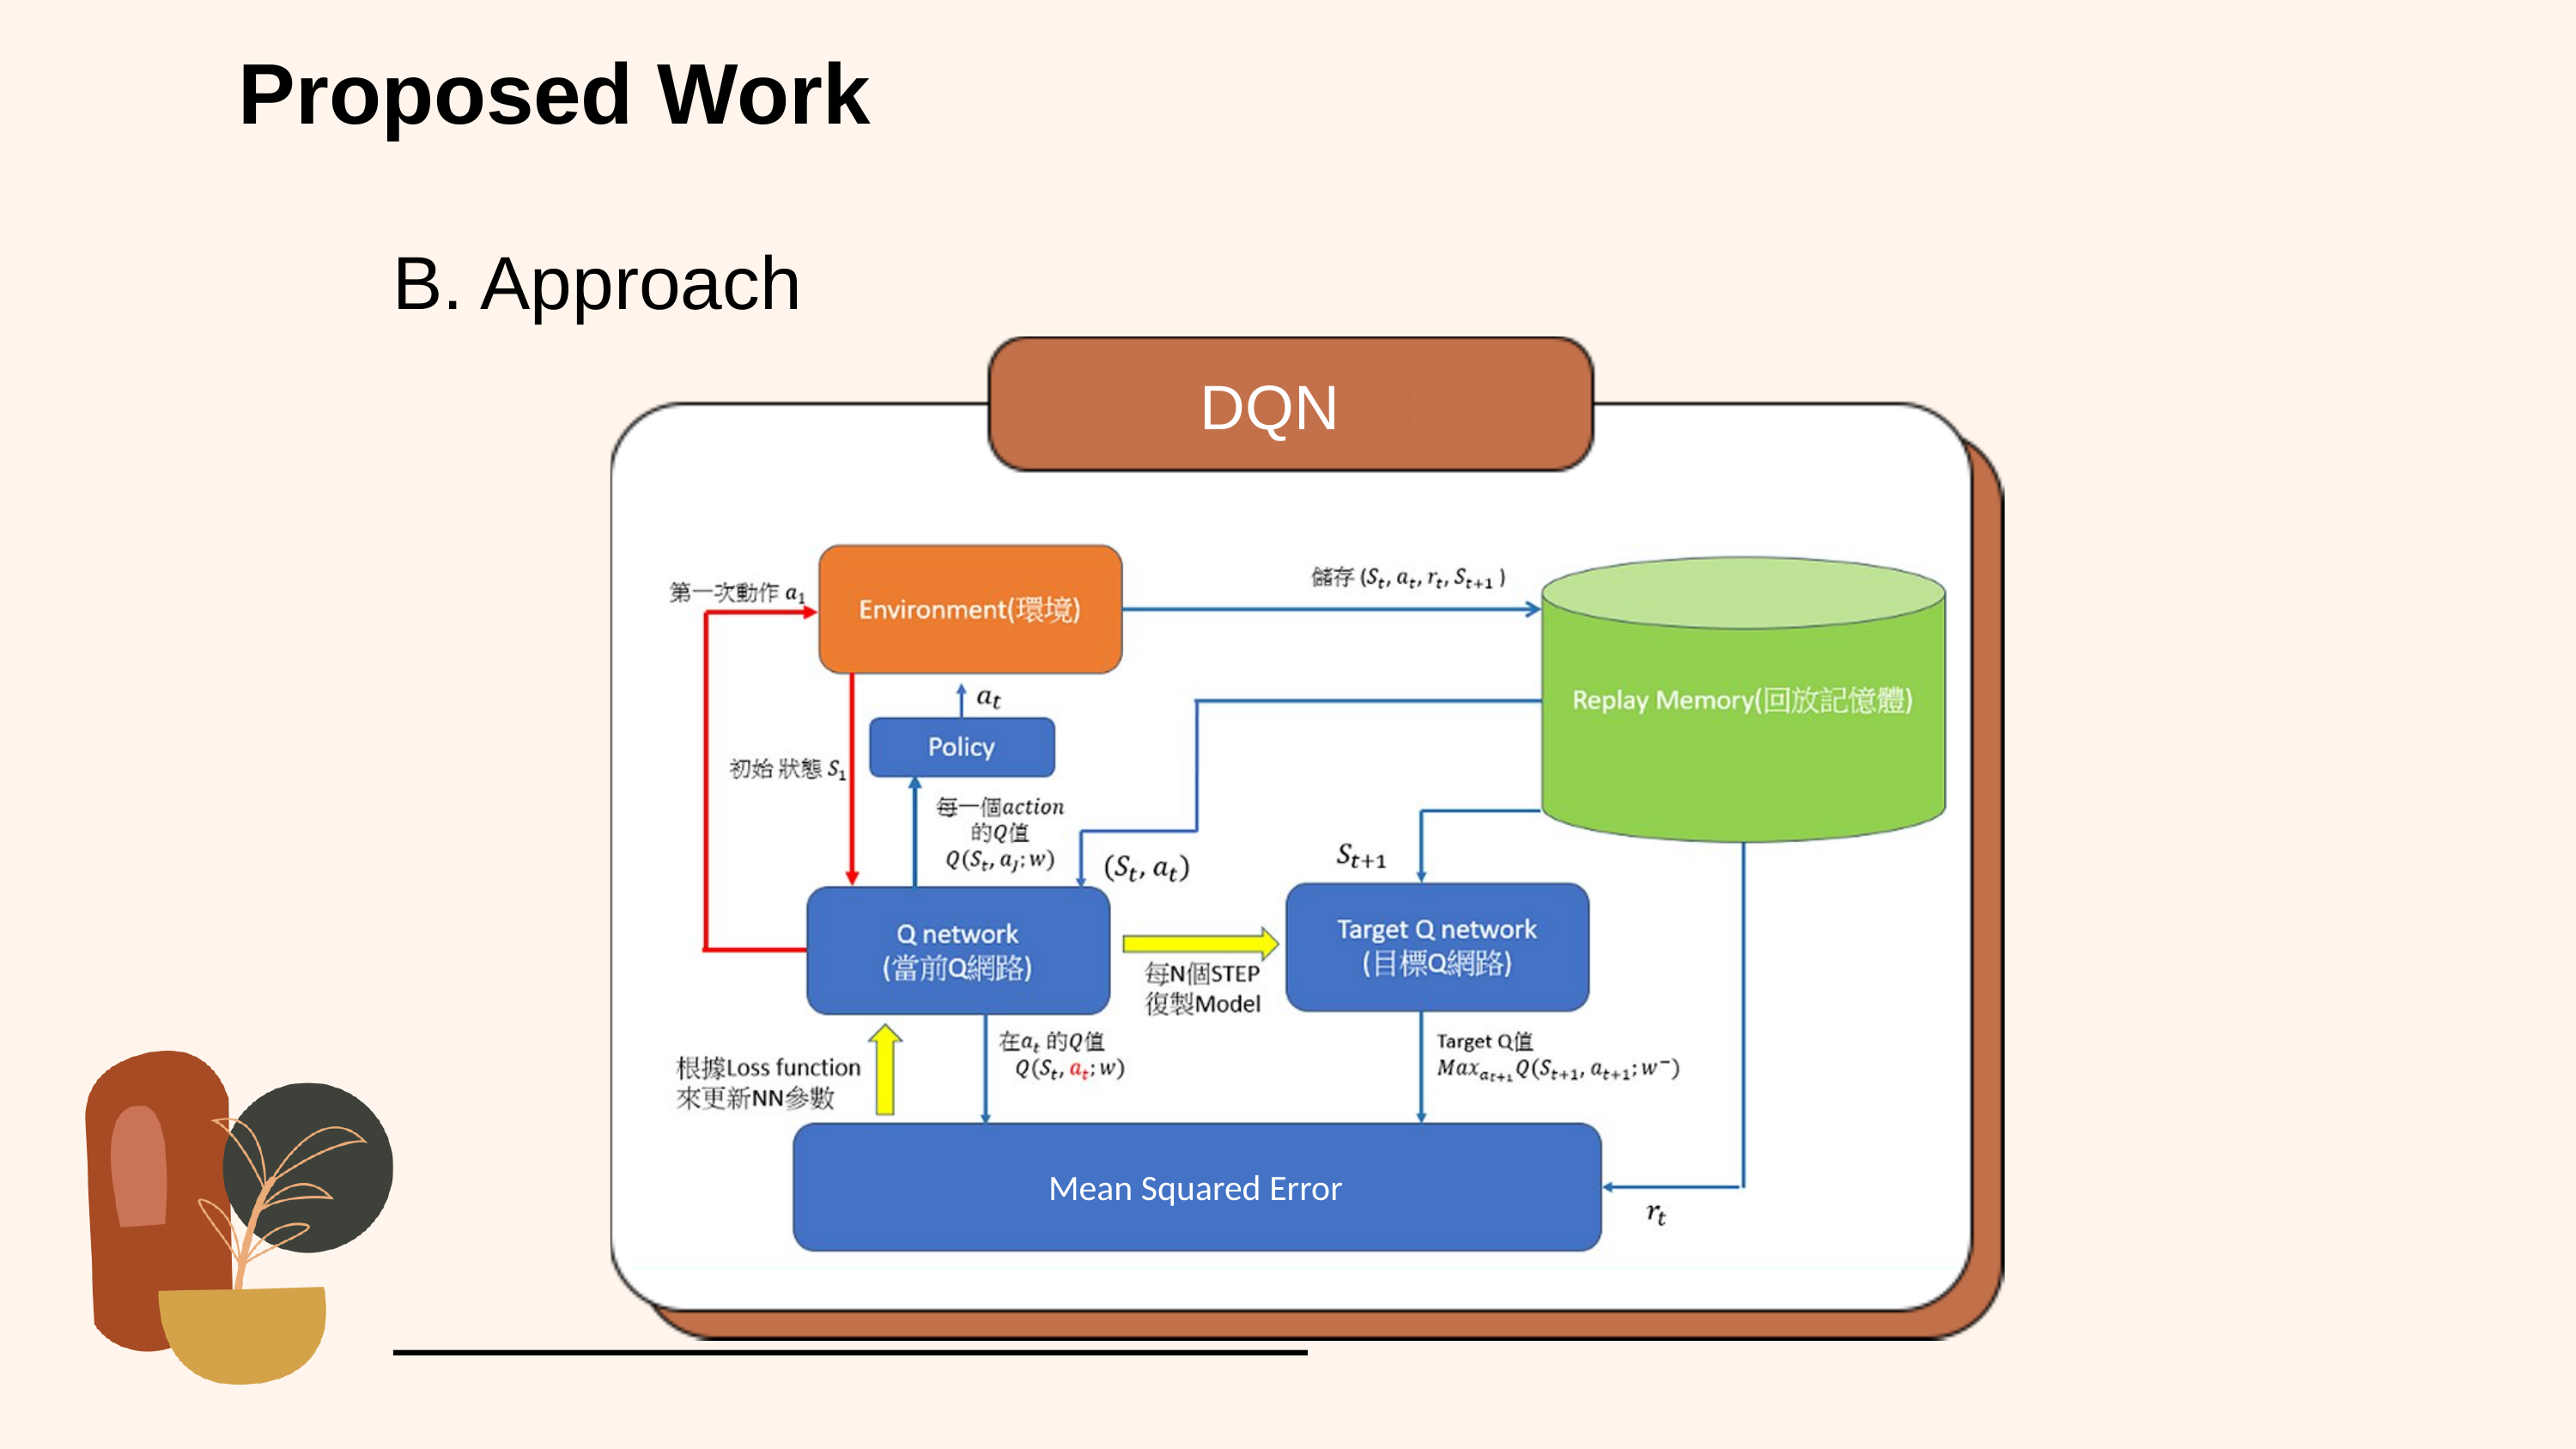

Proposed Work
B. Approach

DQN

Mean Squared Error